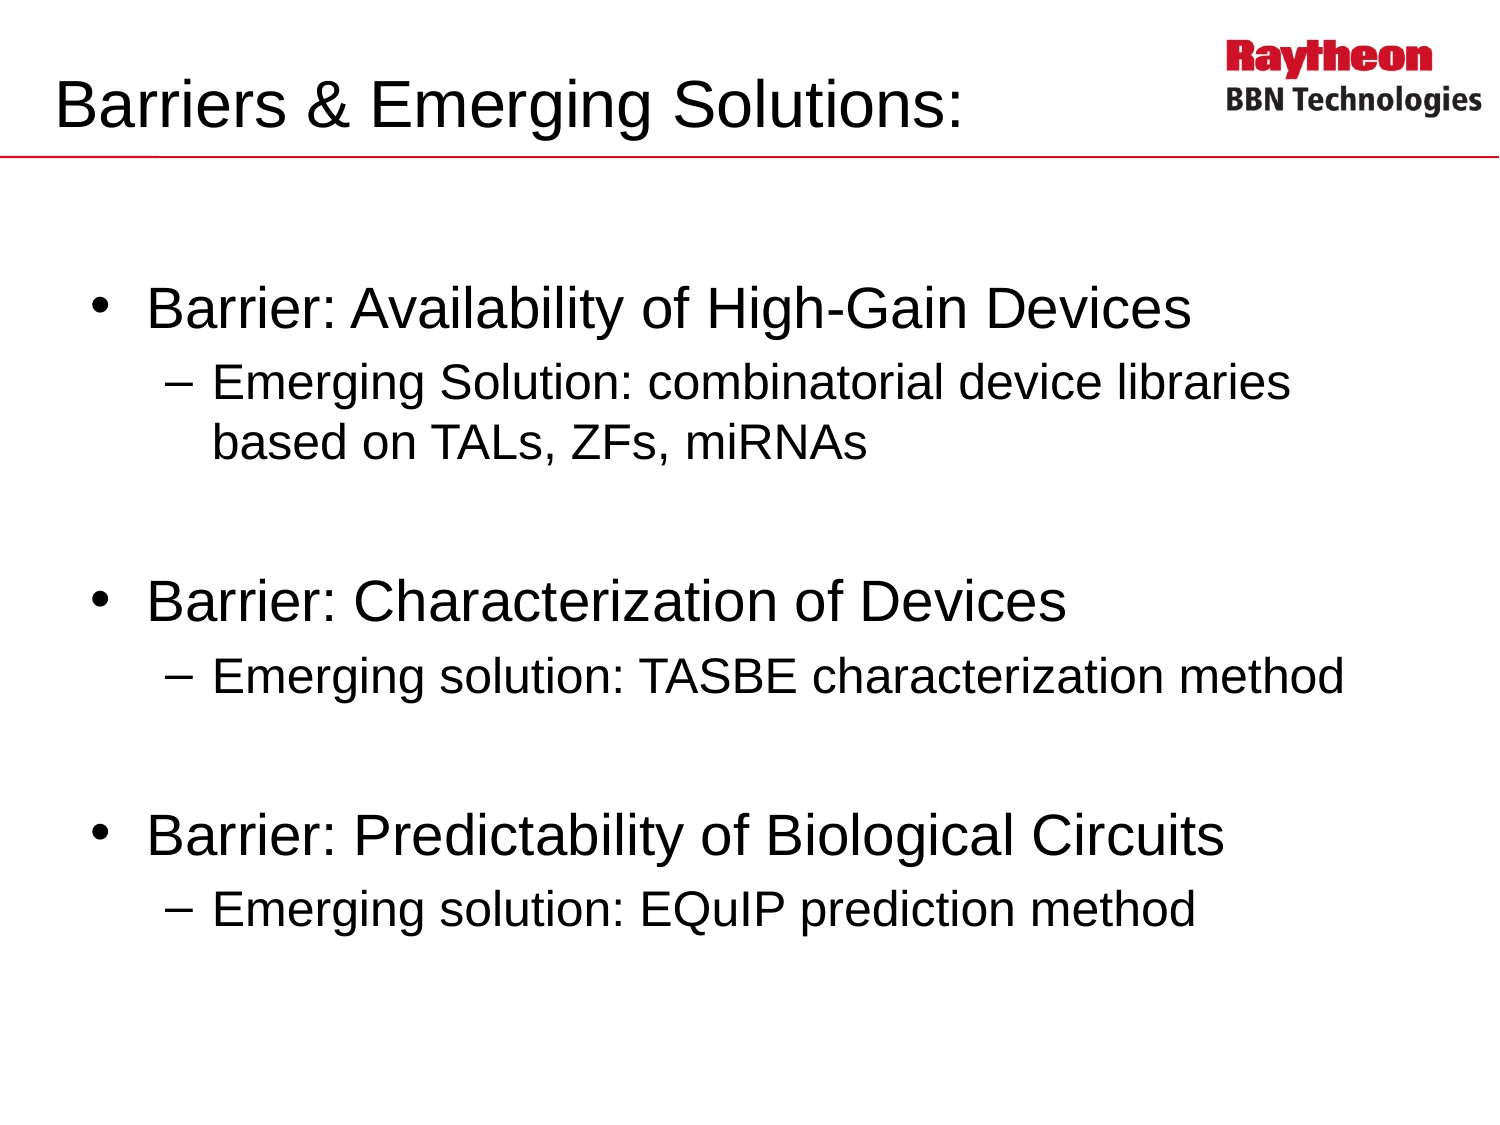

# Barriers & Emerging Solutions:
Barrier: Availability of High-Gain Devices
Emerging Solution: combinatorial device libraries based on TALs, ZFs, miRNAs

Barrier: Characterization of Devices
Emerging solution: TASBE characterization method

Barrier: Predictability of Biological Circuits
Emerging solution: EQuIP prediction method